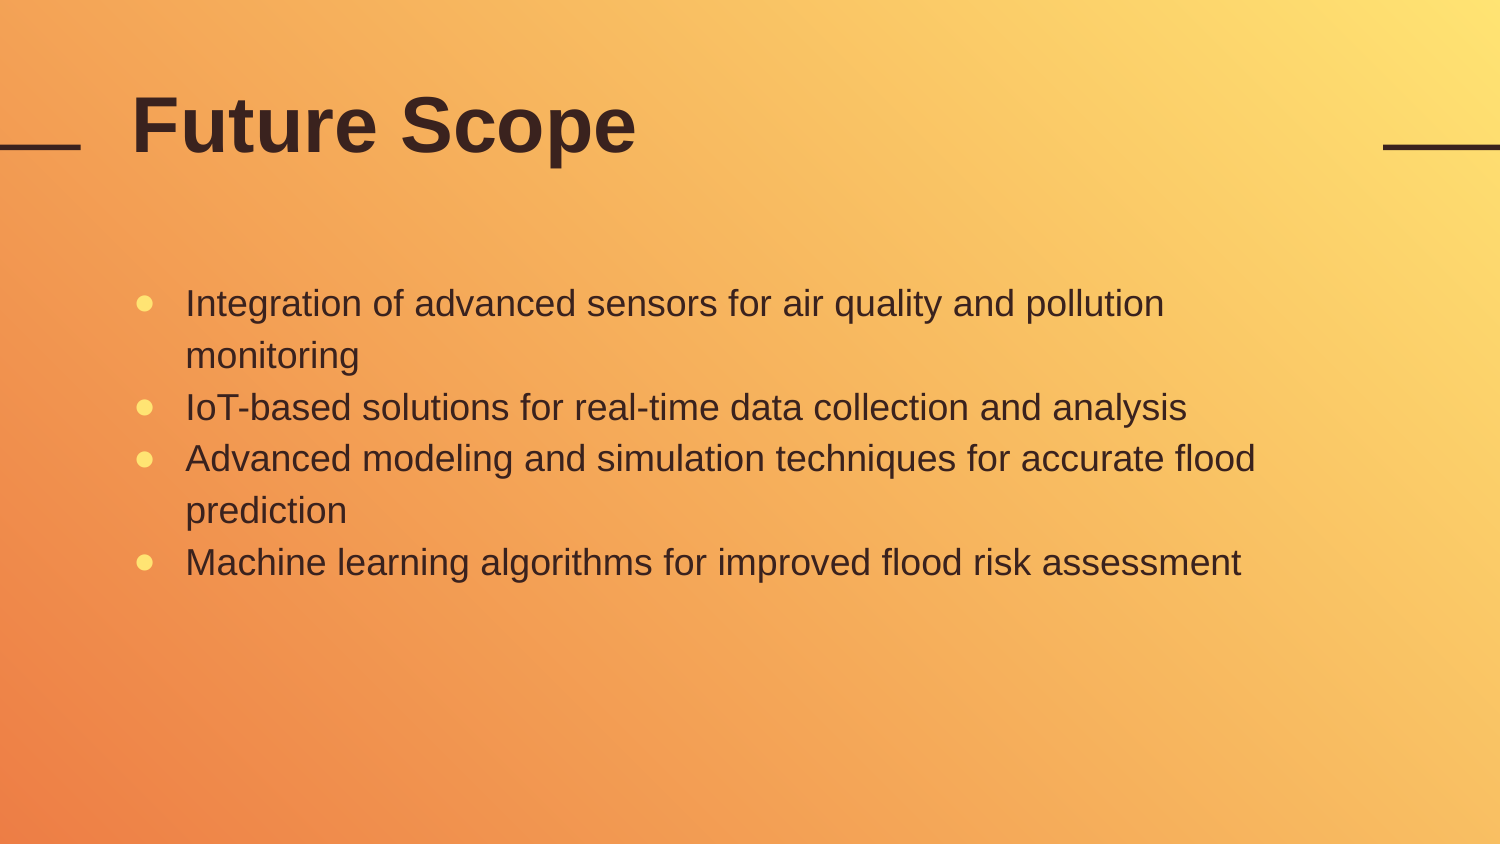

# Future Scope
Integration of advanced sensors for air quality and pollution monitoring
IoT-based solutions for real-time data collection and analysis
Advanced modeling and simulation techniques for accurate flood prediction
Machine learning algorithms for improved flood risk assessment